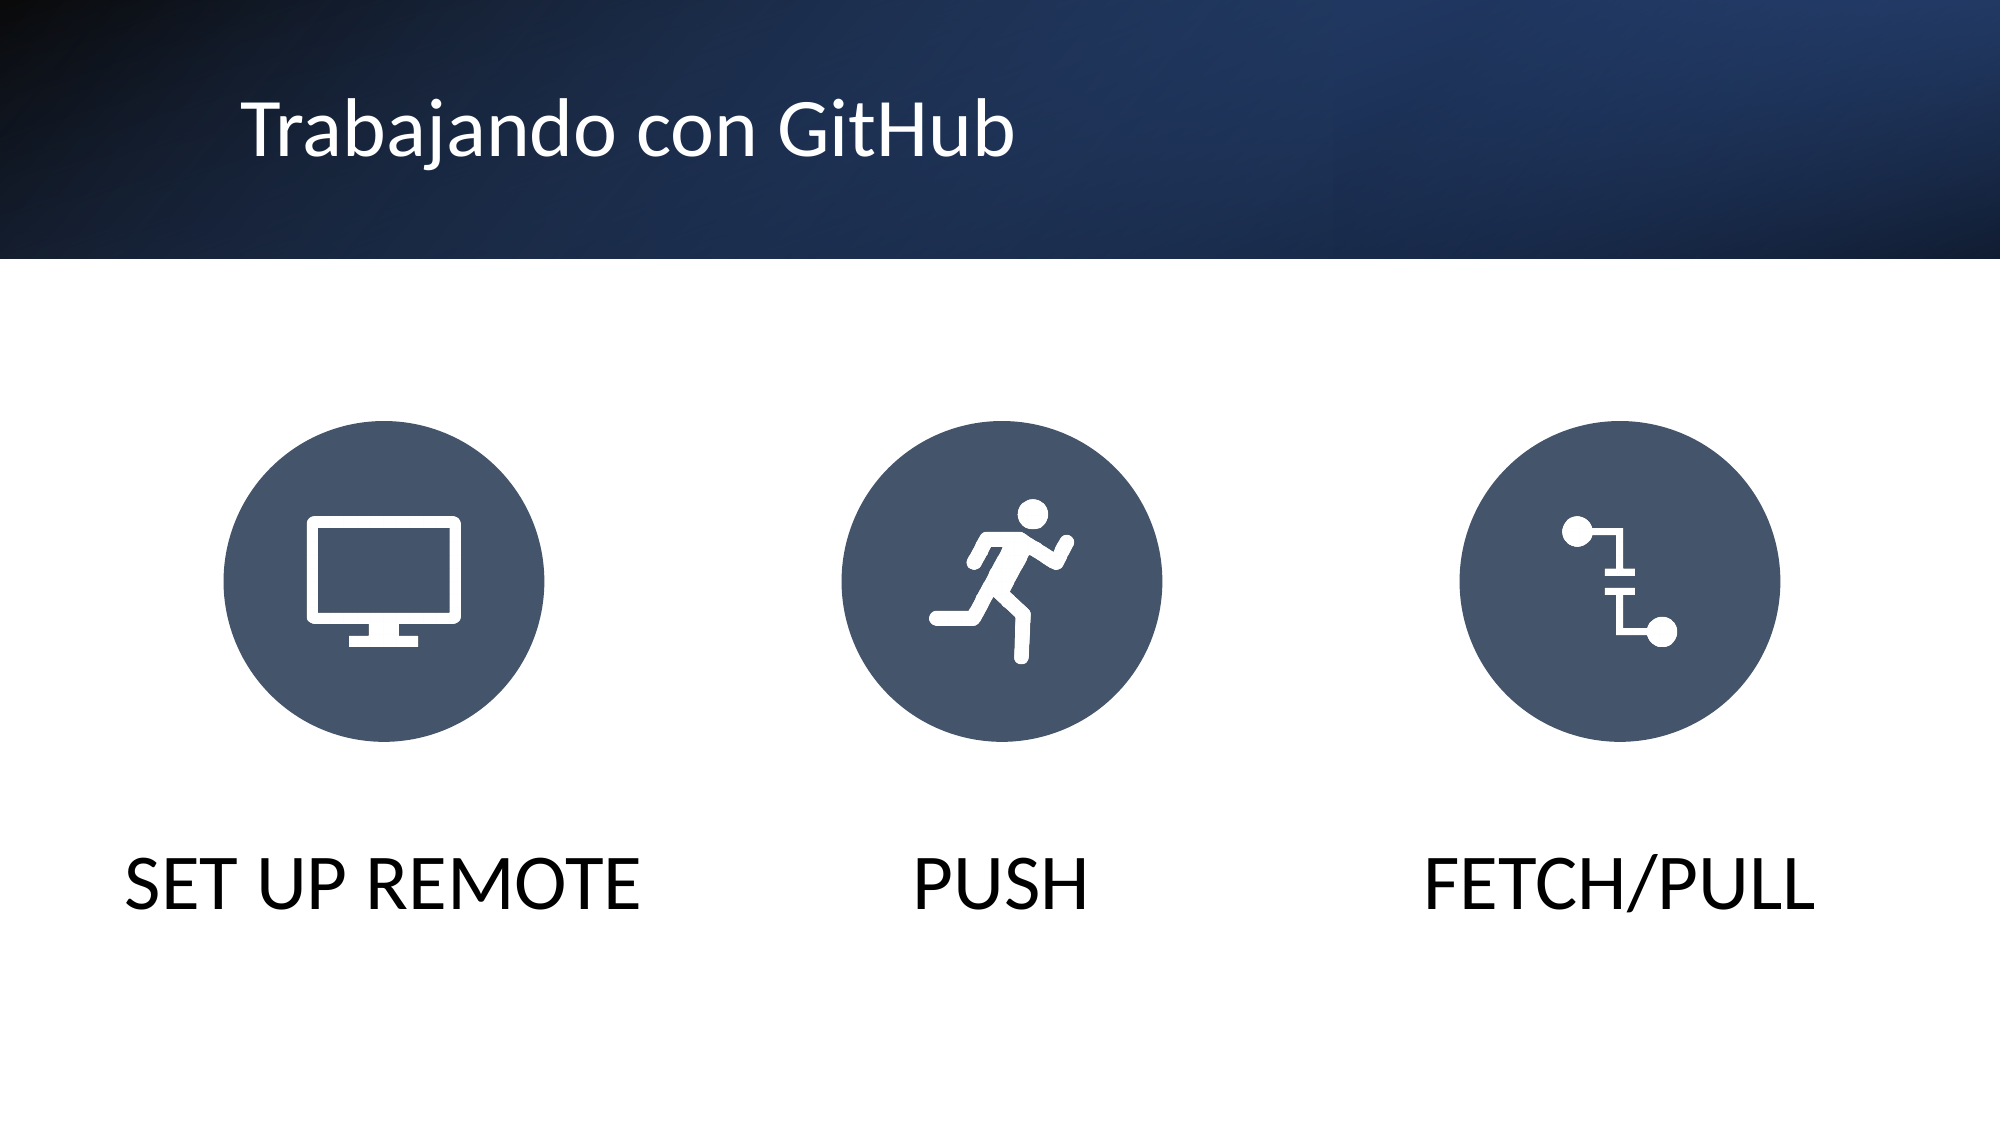

# Trabajando con GitHub
Set up remote
Push
Fetch/pull